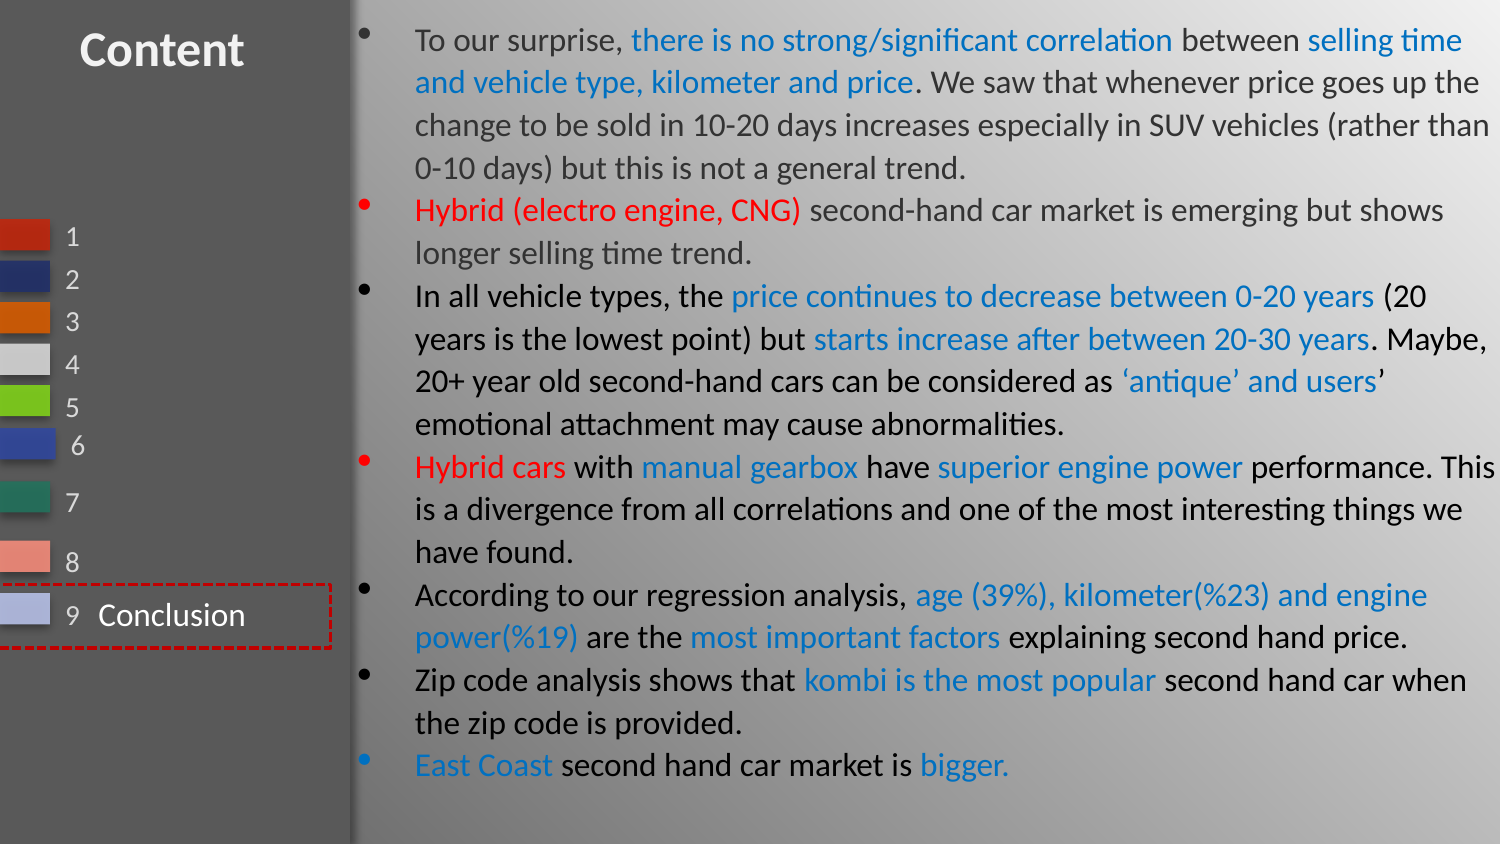

To our surprise, there is no strong/significant correlation between selling time and vehicle type, kilometer and price. We saw that whenever price goes up the change to be sold in 10-20 days increases especially in SUV vehicles (rather than 0-10 days) but this is not a general trend.
Hybrid (electro engine, CNG) second-hand car market is emerging but shows longer selling time trend.
In all vehicle types, the price continues to decrease between 0-20 years (20 years is the lowest point) but starts increase after between 20-30 years. Maybe, 20+ year old second-hand cars can be considered as ‘antique’ and users’ emotional attachment may cause abnormalities.
Hybrid cars with manual gearbox have superior engine power performance. This is a divergence from all correlations and one of the most interesting things we have found.
According to our regression analysis, age (39%), kilometer(%23) and engine power(%19) are the most important factors explaining second hand price.
Zip code analysis shows that kombi is the most popular second hand car when the zip code is provided.
East Coast second hand car market is bigger.

Content
1

2

3

4

#
5

6

7

8

Conclusion
9